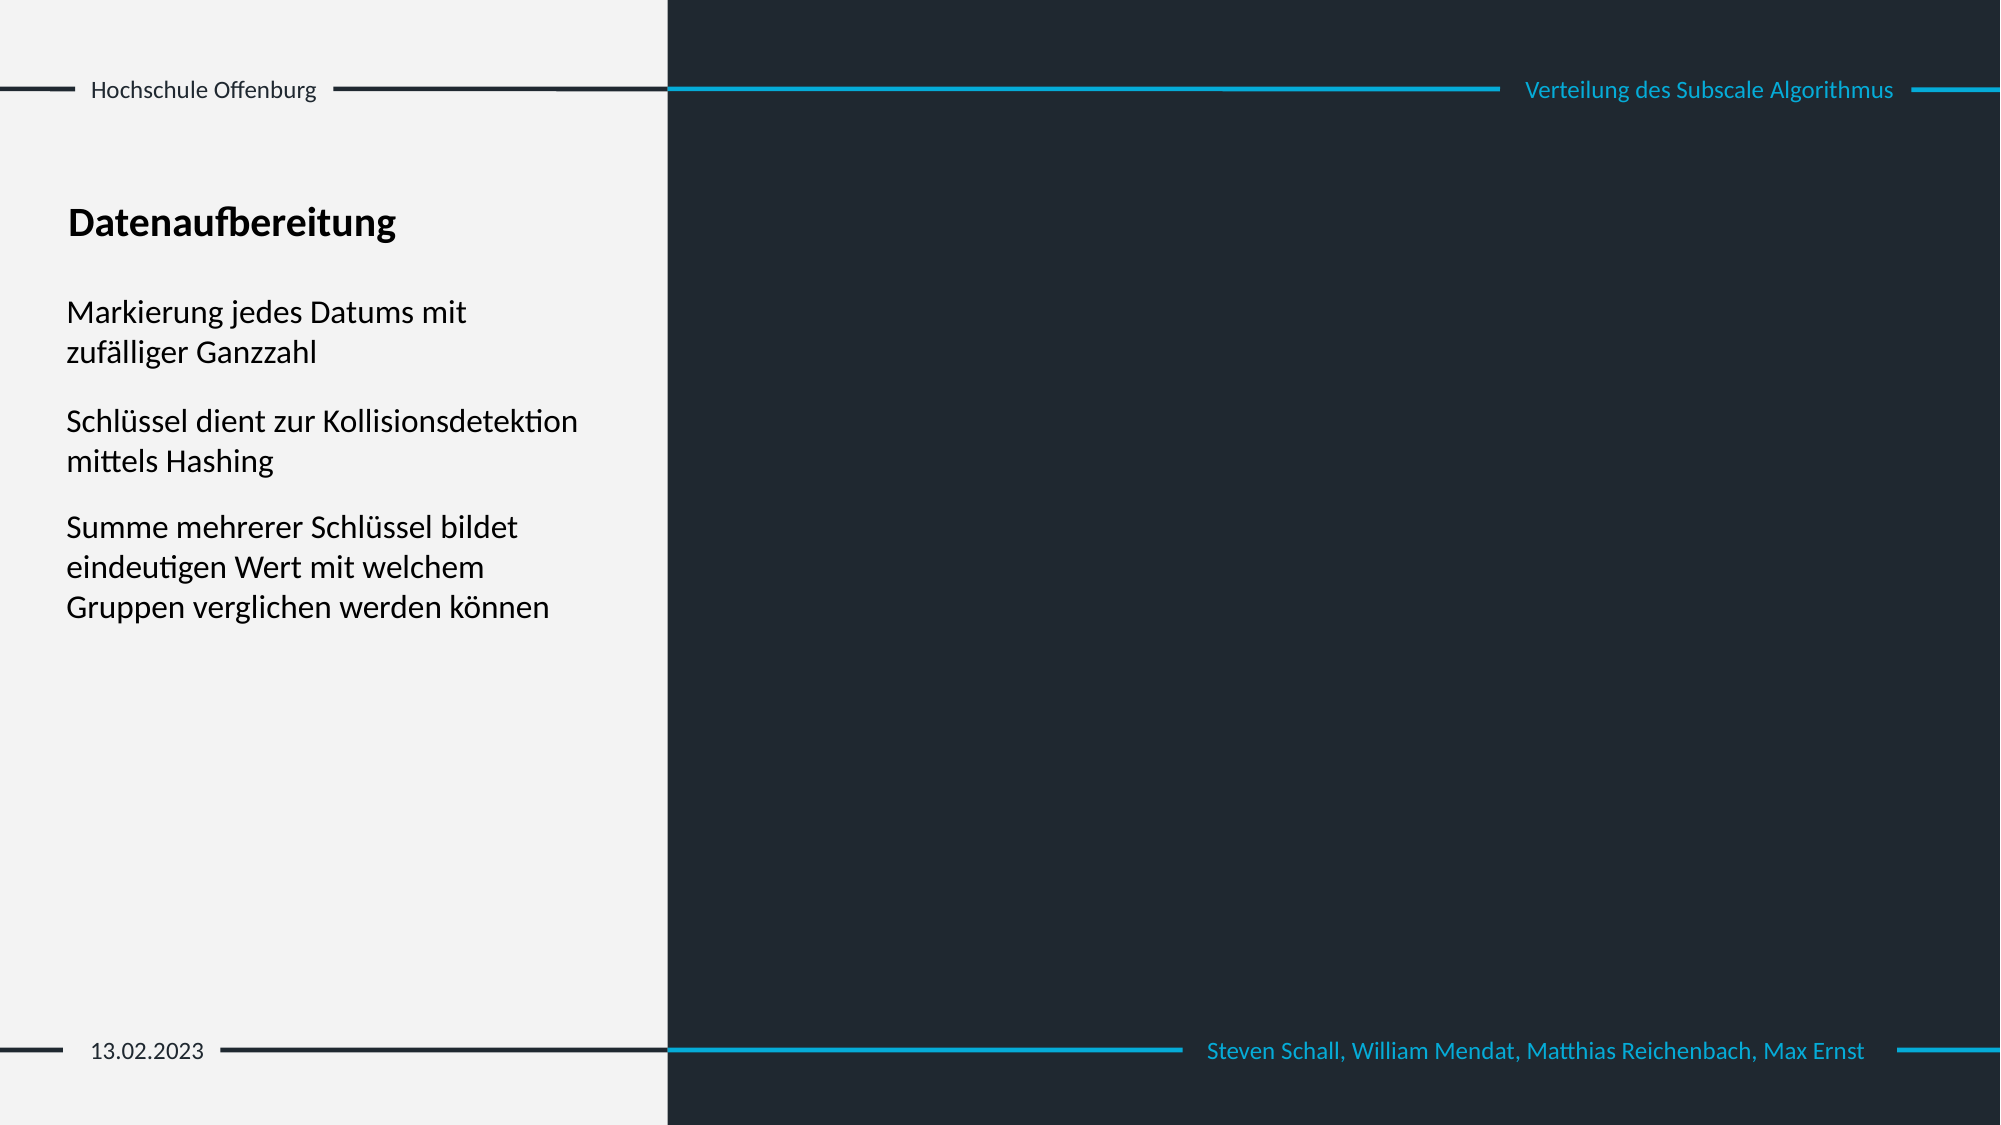

Hochschule Offenburg
Verteilung des Subscale Algorithmus

Datenaufbereitung
Markierung jedes Datums mit zufälliger Ganzzahl
Schlüssel dient zur Kollisionsdetektion mittels Hashing
Summe mehrerer Schlüssel bildet eindeutigen Wert mit welchem Gruppen verglichen werden können
13.02.2023
Steven Schall, William Mendat, Matthias Reichenbach, Max Ernst